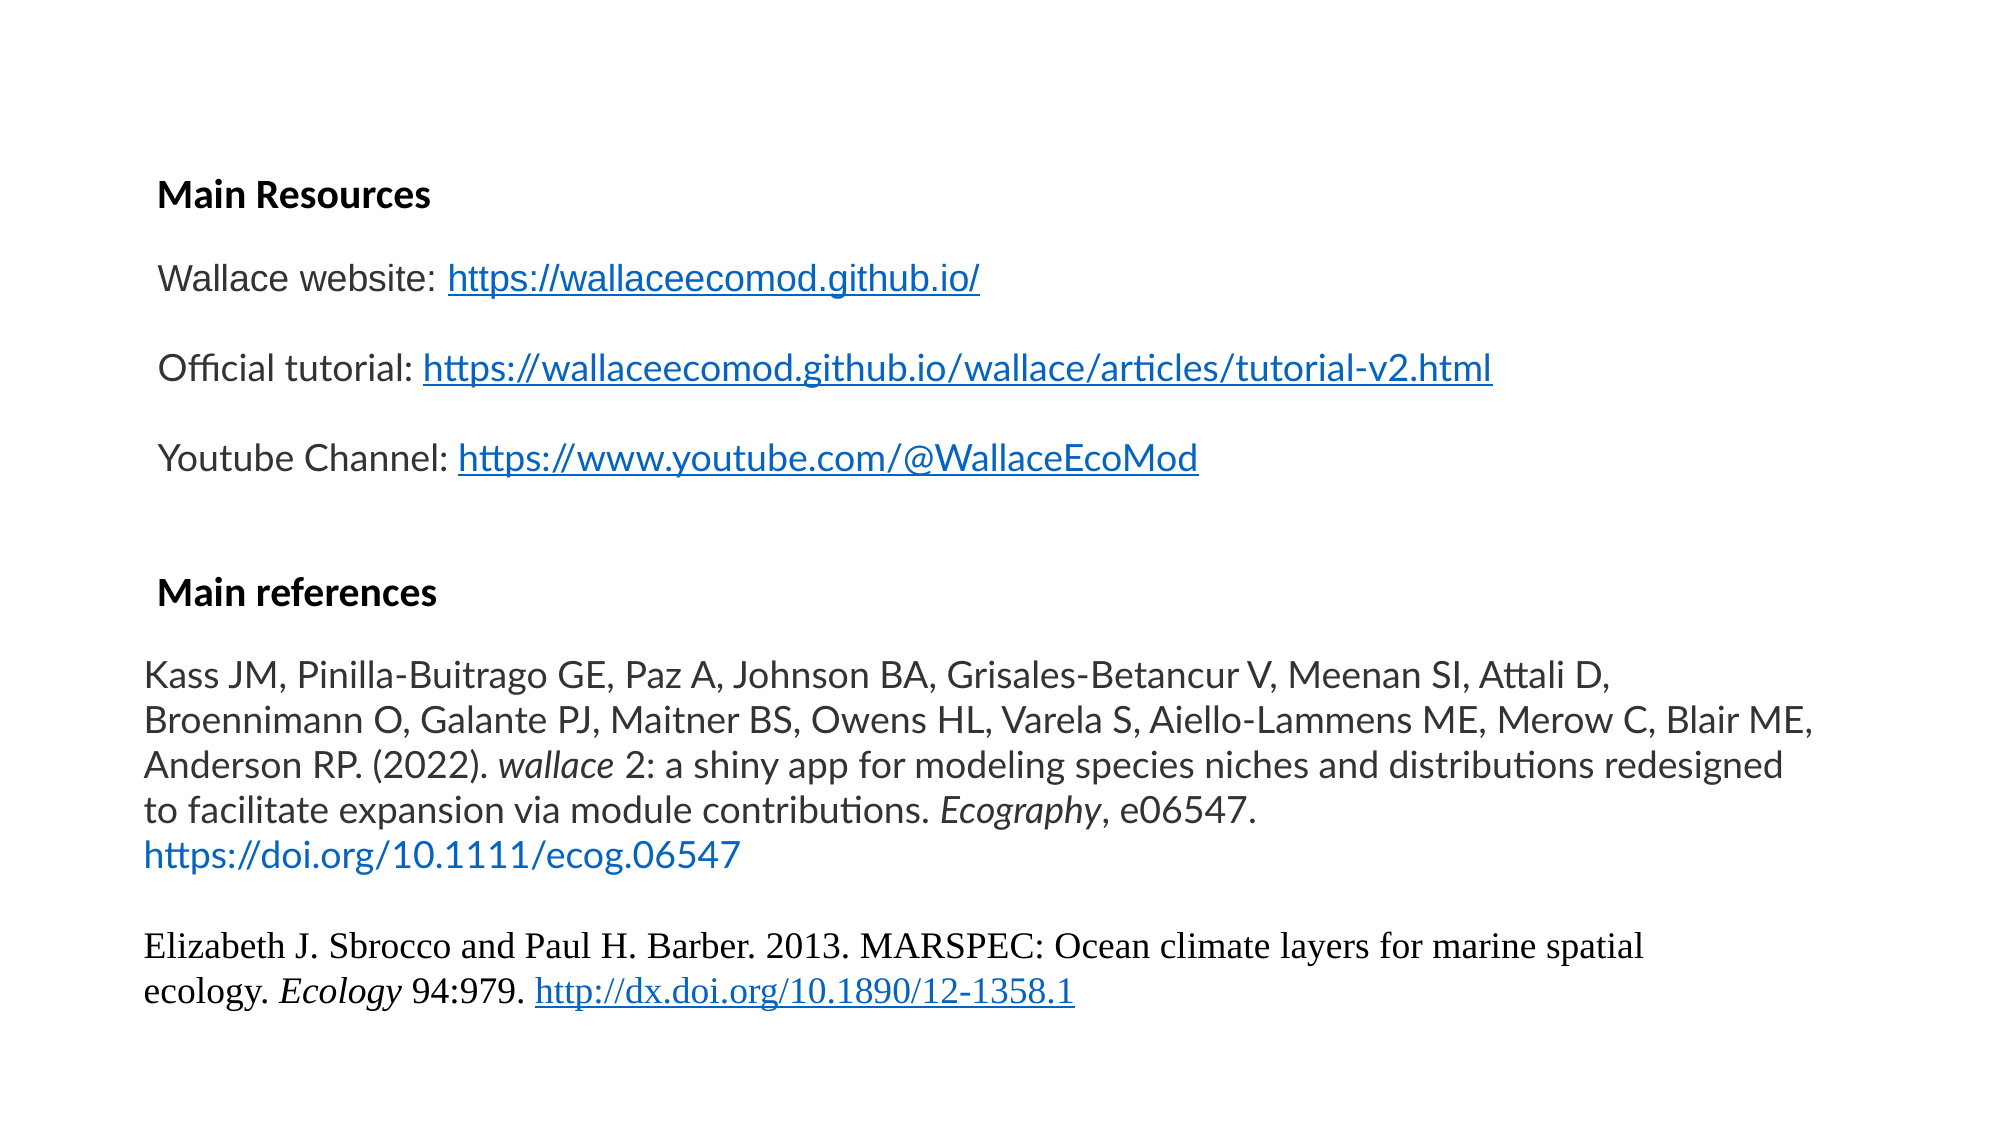

Main Resources

Wallace website: https://wallaceecomod.github.io/

Official tutorial: https://wallaceecomod.github.io/wallace/articles/tutorial-v2.html

Youtube Channel: https://www.youtube.com/@WallaceEcoMod
Main references
Kass JM, Pinilla-Buitrago GE, Paz A, Johnson BA, Grisales-Betancur V, Meenan SI, Attali D, Broennimann O, Galante PJ, Maitner BS, Owens HL, Varela S, Aiello-Lammens ME, Merow C, Blair ME, Anderson RP. (2022). wallace 2: a shiny app for modeling species niches and distributions redesigned to facilitate expansion via module contributions. Ecography, e06547. https://doi.org/10.1111/ecog.06547

Elizabeth J. Sbrocco and Paul H. Barber. 2013. MARSPEC: Ocean climate layers for marine spatial ecology. Ecology 94:979. http://dx.doi.org/10.1890/12-1358.1